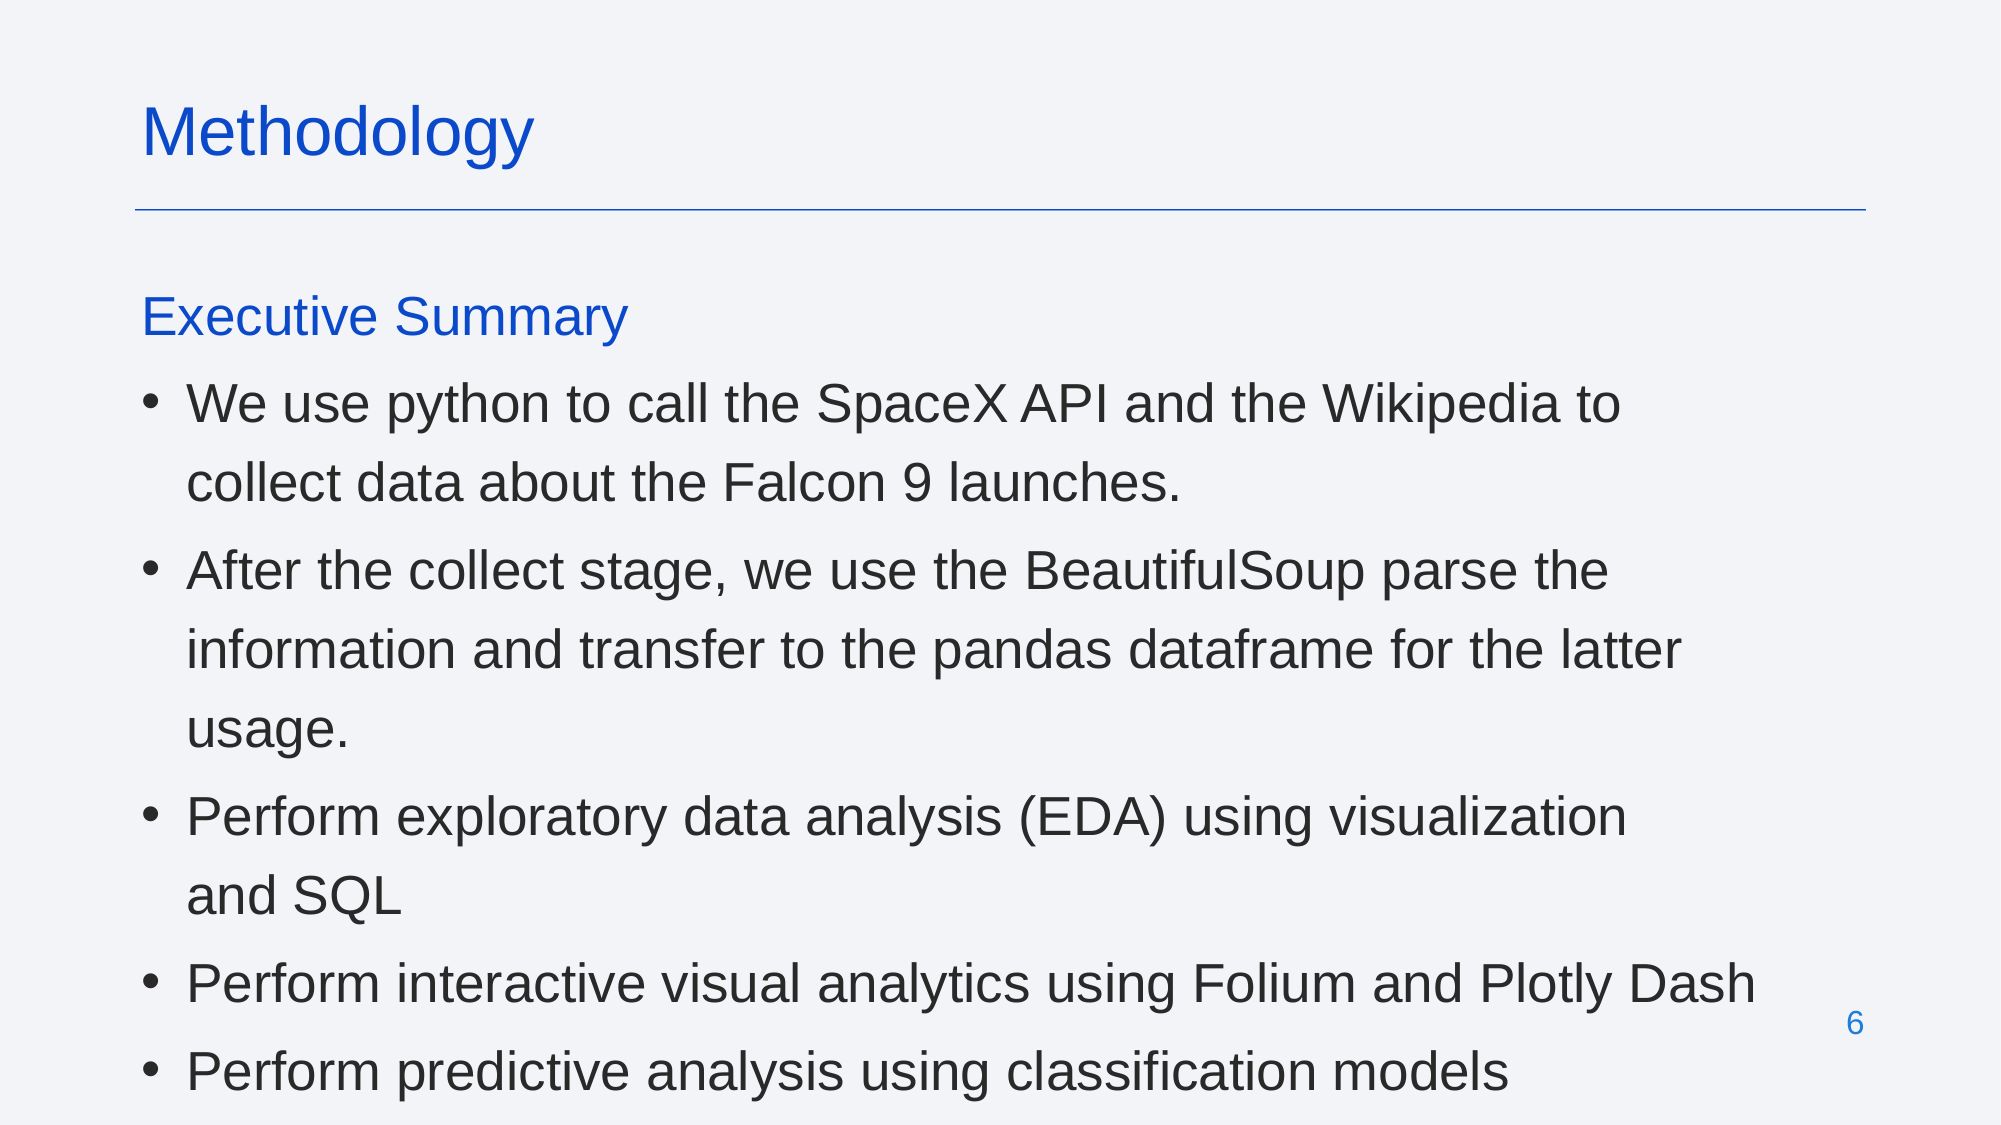

Methodology
Executive Summary
We use python to call the SpaceX API and the Wikipedia to collect data about the Falcon 9 launches.
After the collect stage, we use the BeautifulSoup parse the information and transfer to the pandas dataframe for the latter usage.
Perform exploratory data analysis (EDA) using visualization and SQL
Perform interactive visual analytics using Folium and Plotly Dash
Perform predictive analysis using classification models

6